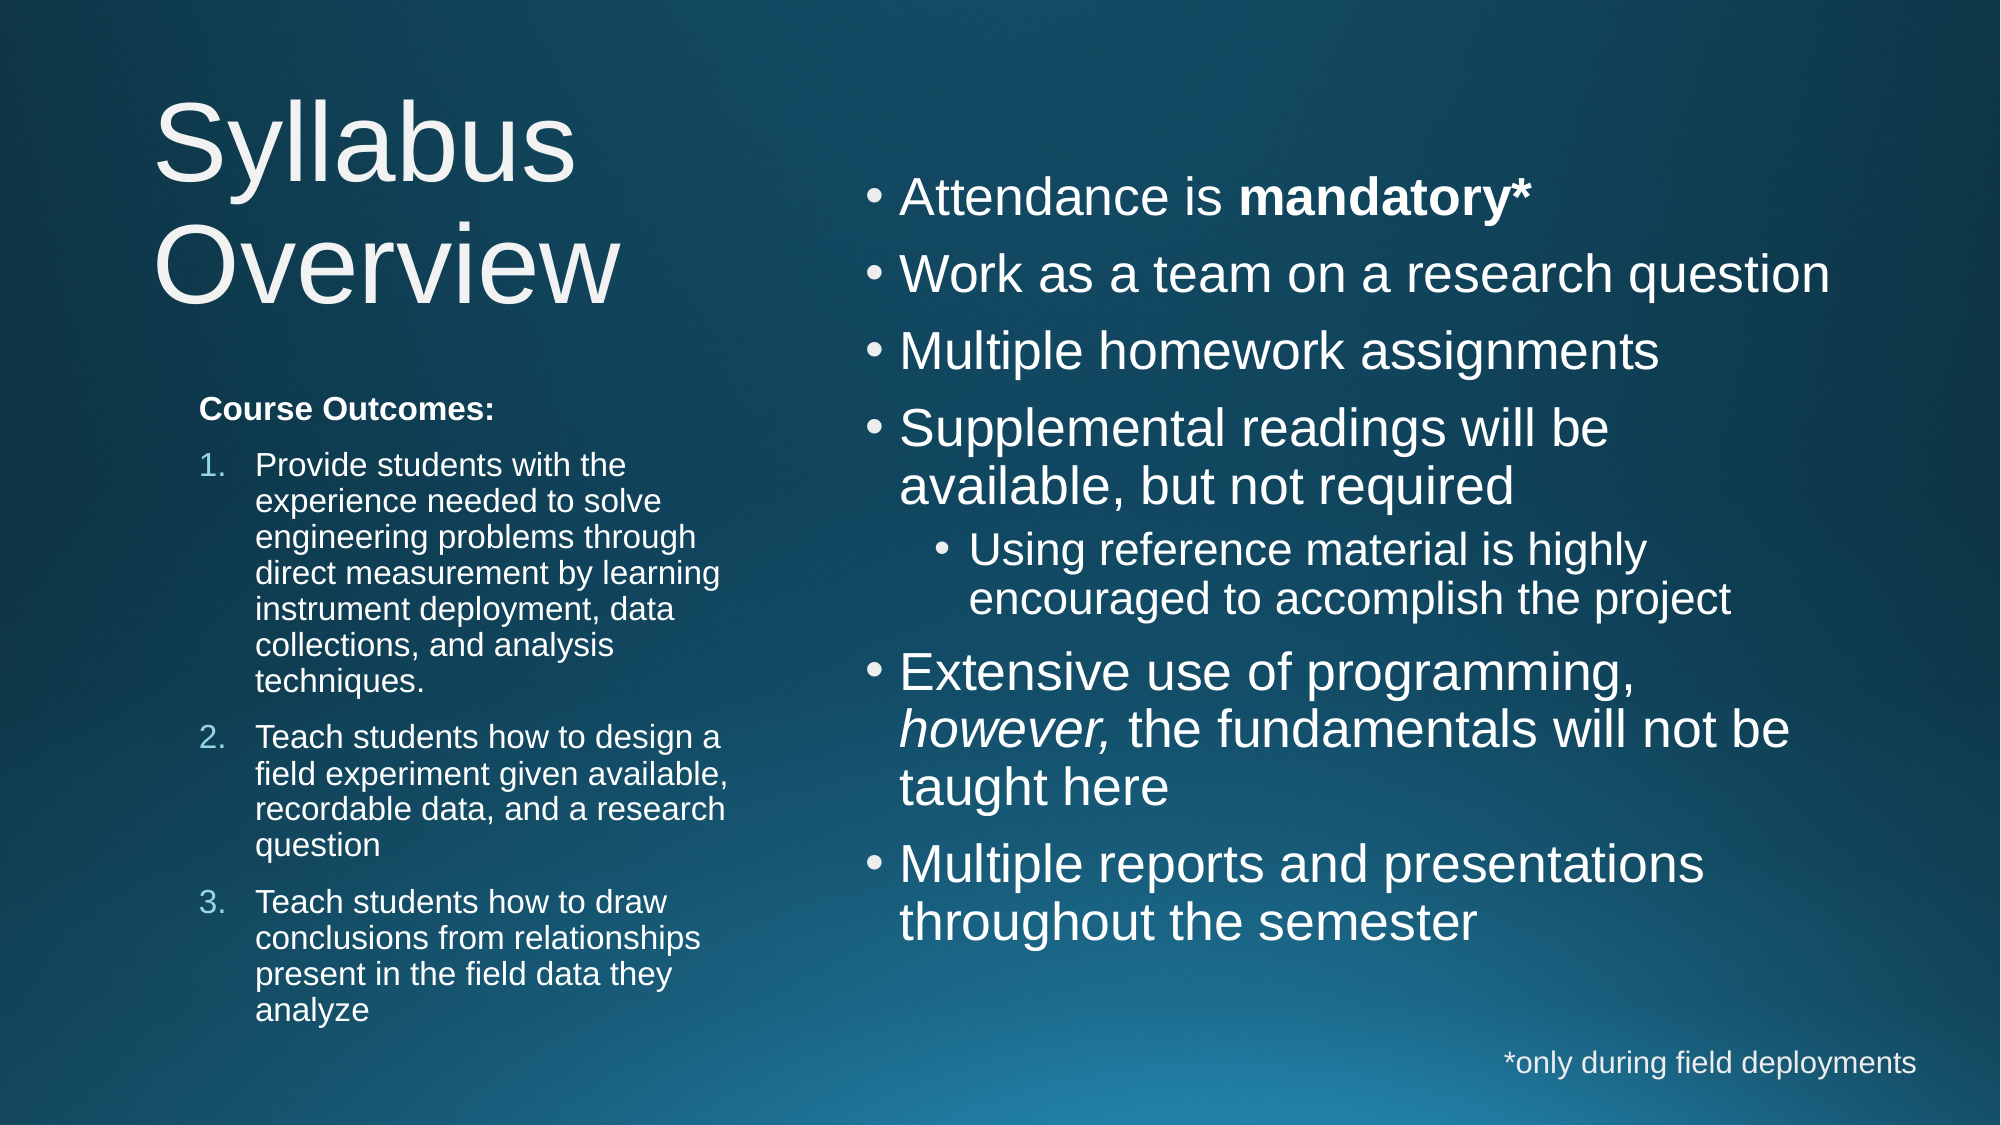

# Syllabus Overview
Attendance is mandatory*
Work as a team on a research question
Multiple homework assignments
Supplemental readings will be available, but not required
Using reference material is highly encouraged to accomplish the project
Extensive use of programming, however, the fundamentals will not be taught here
Multiple reports and presentations throughout the semester
Course Outcomes:
Provide students with the experience needed to solve engineering problems through direct measurement by learning instrument deployment, data collections, and analysis techniques.
Teach students how to design a field experiment given available, recordable data, and a research question
Teach students how to draw conclusions from relationships present in the field data they analyze
*only during field deployments